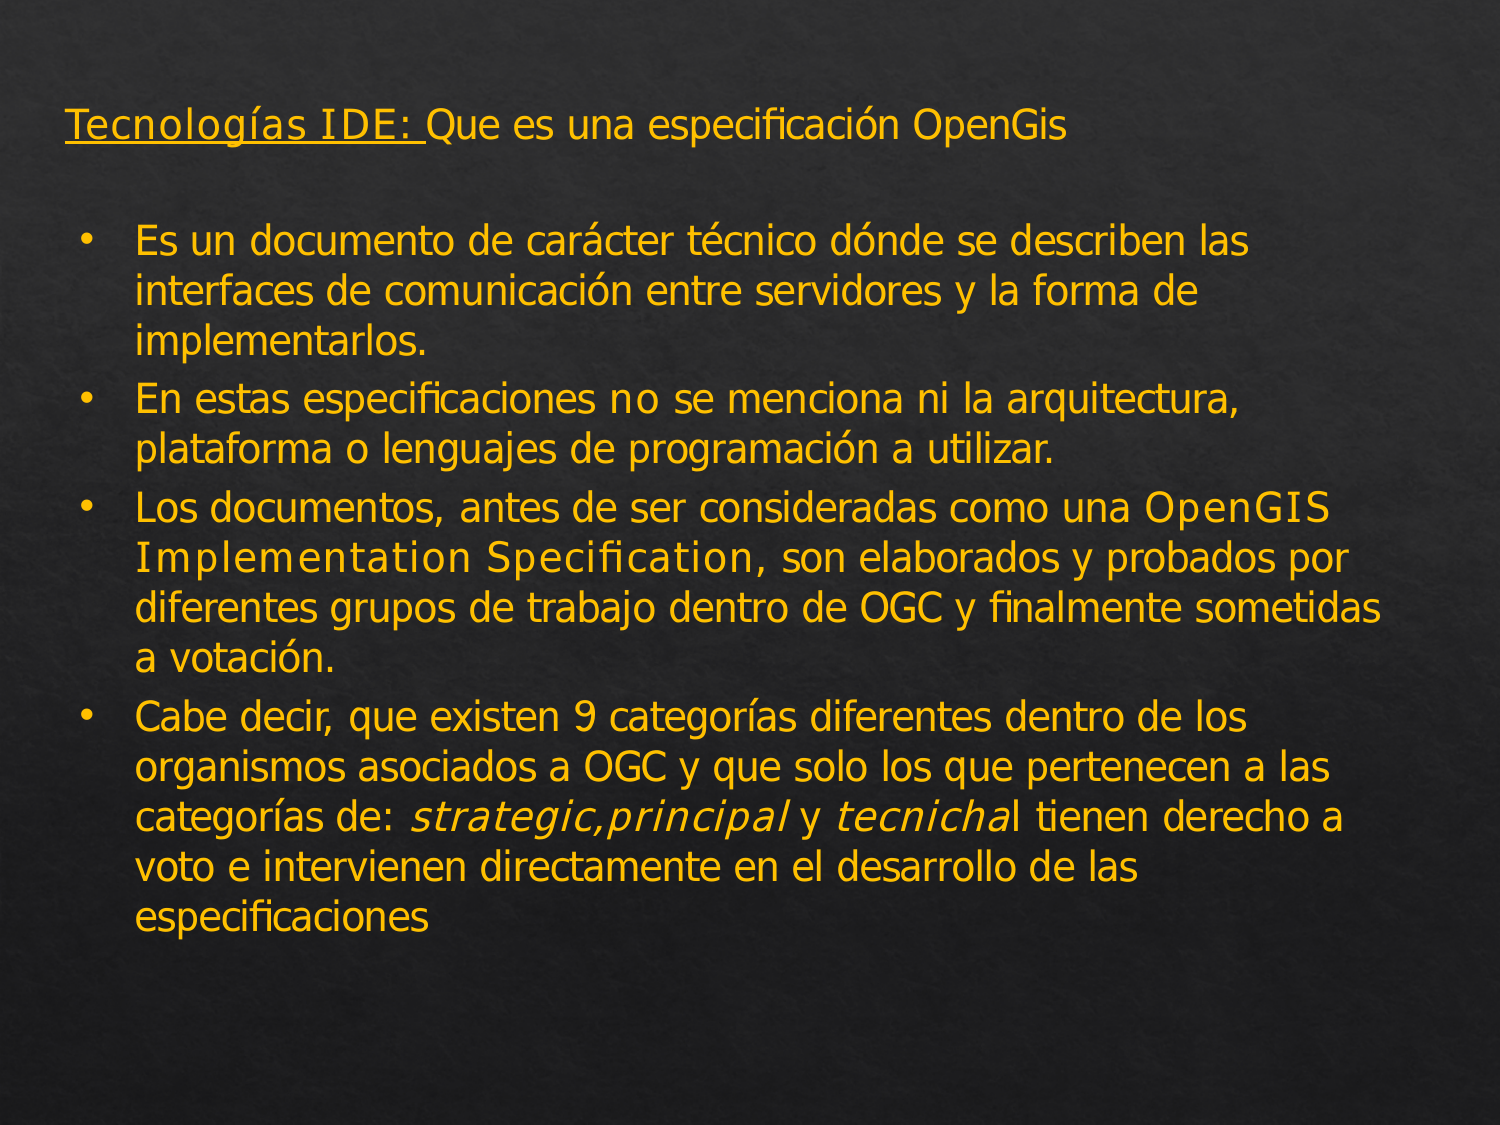

Tecnologías IDE: Que es una especificación OpenGis
Es un documento de carácter técnico dónde se describen las interfaces de comunicación entre servidores y la forma de implementarlos.
En estas especificaciones no se menciona ni la arquitectura, plataforma o lenguajes de programación a utilizar.
Los documentos, antes de ser consideradas como una OpenGIS Implementation Specification, son elaborados y probados por diferentes grupos de trabajo dentro de OGC y finalmente sometidas a votación.
Cabe decir, que existen 9 categorías diferentes dentro de los organismos asociados a OGC y que solo los que pertenecen a las categorías de: strategic,principal y tecnichal tienen derecho a voto e intervienen directamente en el desarrollo de las especificaciones